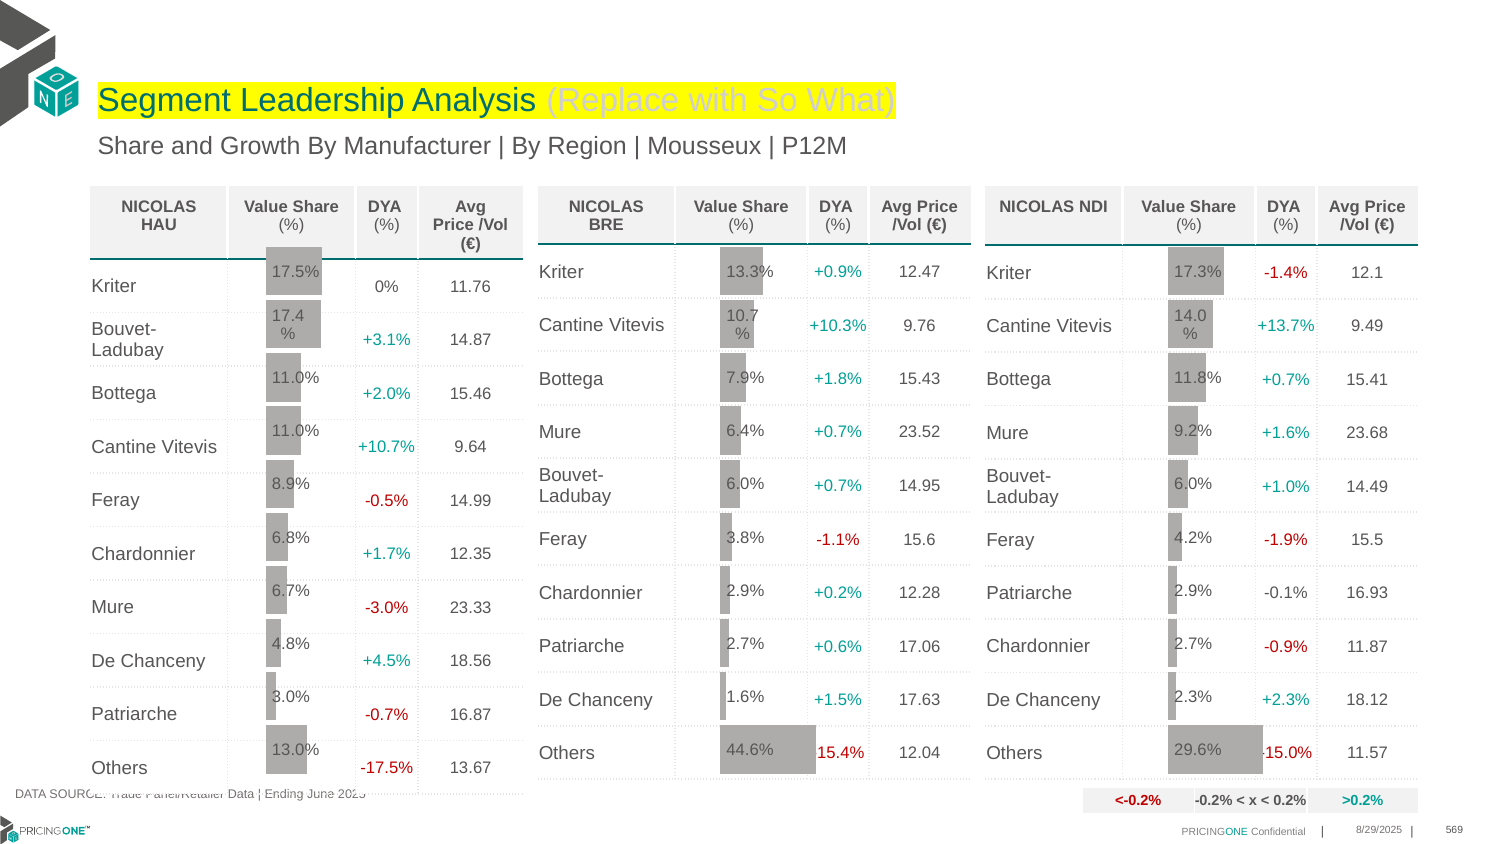

# Segment Leadership Analysis (Replace with So What)
Share and Growth By Manufacturer | By Region | Mousseux | P12M
| NICOLAS BRE | Value Share (%) | DYA (%) | Avg Price /Vol (€) |
| --- | --- | --- | --- |
| Kriter |  | +0.9% | 12.47 |
| Cantine Vitevis |  | +10.3% | 9.76 |
| Bottega |  | +1.8% | 15.43 |
| Mure |  | +0.7% | 23.52 |
| Bouvet-Ladubay |  | +0.7% | 14.95 |
| Feray |  | -1.1% | 15.6 |
| Chardonnier |  | +0.2% | 12.28 |
| Patriarche |  | +0.6% | 17.06 |
| De Chanceny |  | +1.5% | 17.63 |
| Others |  | -15.4% | 12.04 |
| NICOLAS HAU | Value Share (%) | DYA (%) | Avg Price /Vol (€) |
| --- | --- | --- | --- |
| Kriter |  | 0% | 11.76 |
| Bouvet-Ladubay |  | +3.1% | 14.87 |
| Bottega |  | +2.0% | 15.46 |
| Cantine Vitevis |  | +10.7% | 9.64 |
| Feray |  | -0.5% | 14.99 |
| Chardonnier |  | +1.7% | 12.35 |
| Mure |  | -3.0% | 23.33 |
| De Chanceny |  | +4.5% | 18.56 |
| Patriarche |  | -0.7% | 16.87 |
| Others |  | -17.5% | 13.67 |
| NICOLAS NDI | Value Share (%) | DYA (%) | Avg Price /Vol (€) |
| --- | --- | --- | --- |
| Kriter |  | -1.4% | 12.1 |
| Cantine Vitevis |  | +13.7% | 9.49 |
| Bottega |  | +0.7% | 15.41 |
| Mure |  | +1.6% | 23.68 |
| Bouvet-Ladubay |  | +1.0% | 14.49 |
| Feray |  | -1.9% | 15.5 |
| Patriarche |  | -0.1% | 16.93 |
| Chardonnier |  | -0.9% | 11.87 |
| De Chanceny |  | +2.3% | 18.12 |
| Others |  | -15.0% | 11.57 |

### Chart

| Category | Mousseux | NICOLAS HAU |
|---|---|
|  | 0.1748056607534383 |

### Chart

| Category | Mousseux | NICOLAS BRE |
|---|---|
|  | 0.13294682723575216 |

### Chart

| Category | Mousseux | NICOLAS NDI |
|---|---|
|  | 0.1731645460797799 |
DATA SOURCE: Trade Panel/Retailer Data | Ending June 2025
| <-0.2% | -0.2% < x < 0.2% | >0.2% |
| --- | --- | --- |

8/29/2025
569